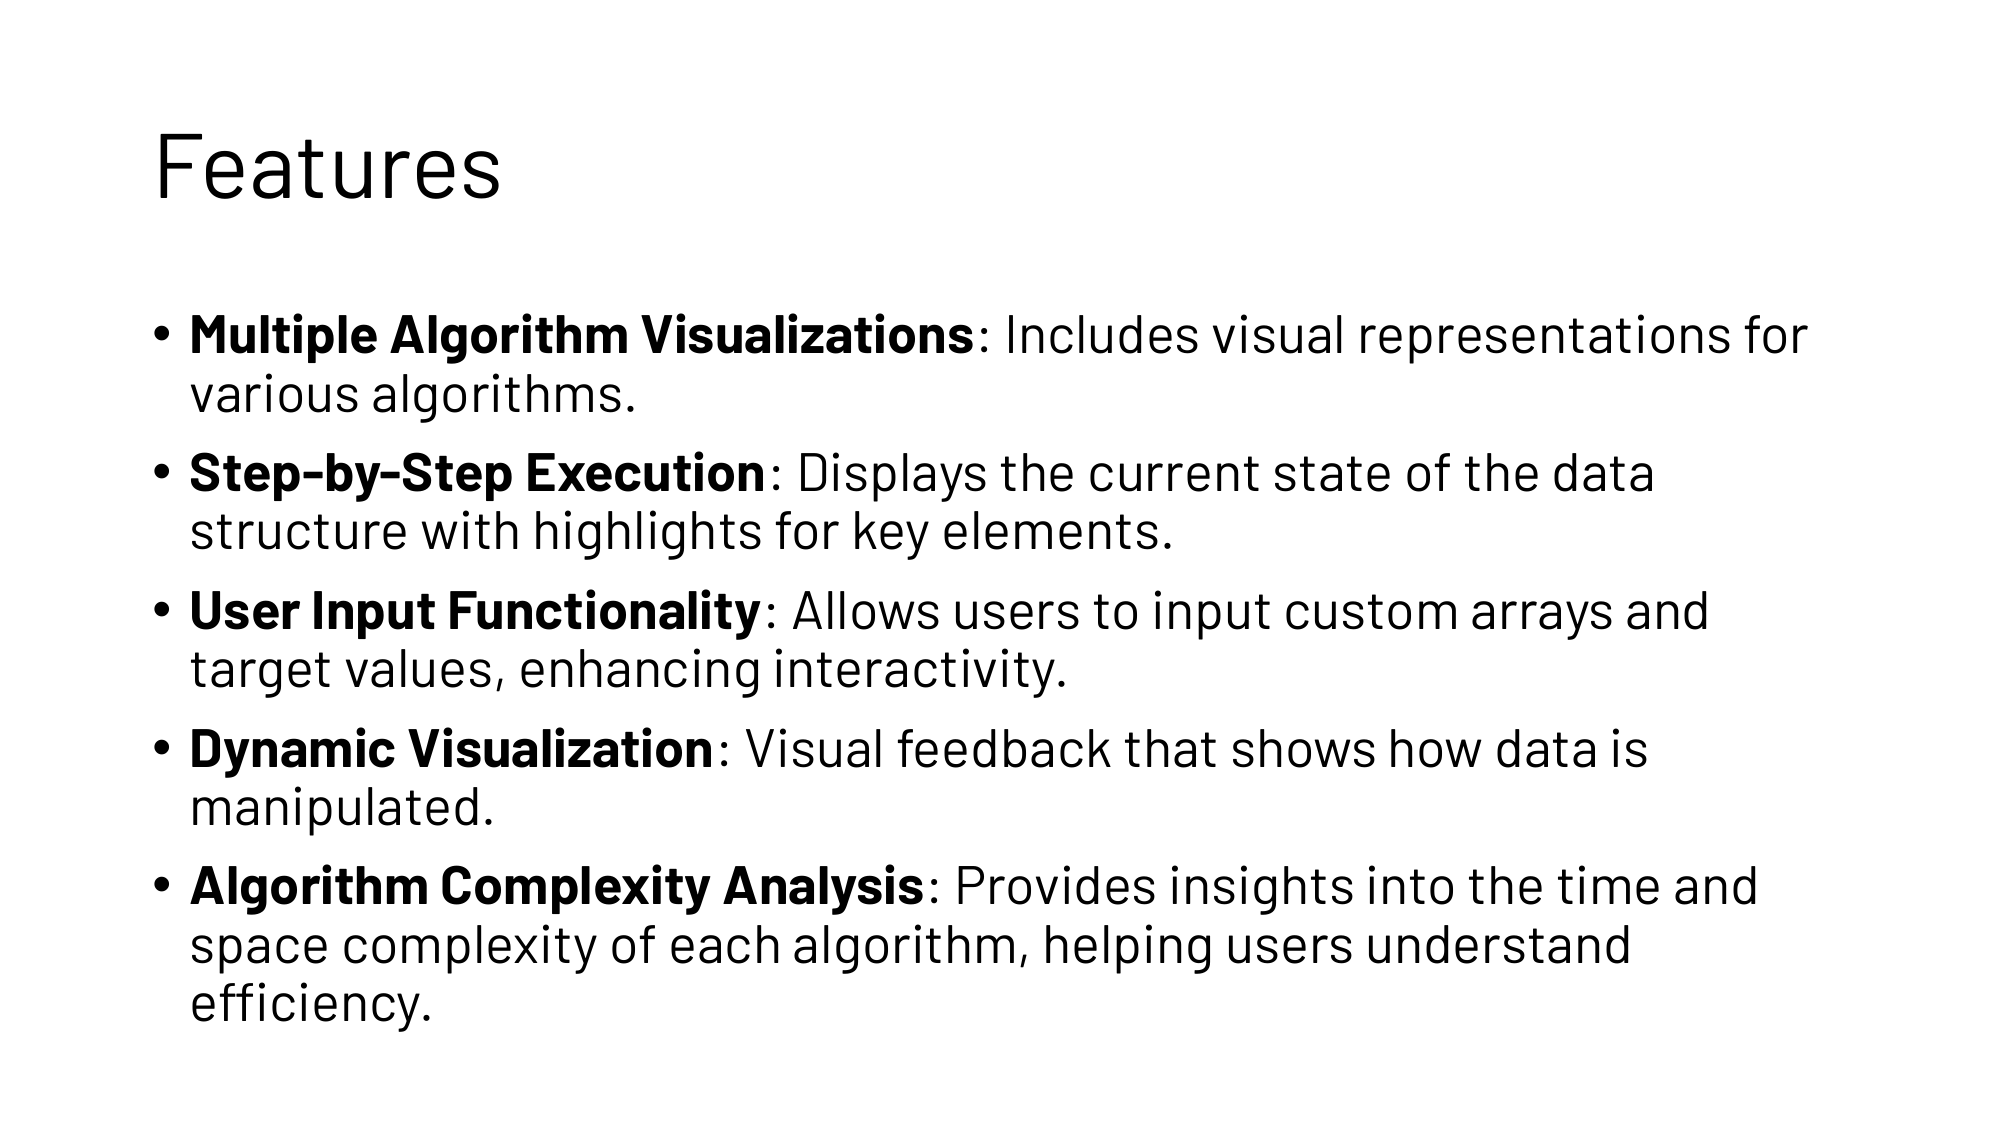

# Features
Multiple Algorithm Visualizations: Includes visual representations for various algorithms.
Step-by-Step Execution: Displays the current state of the data structure with highlights for key elements.
User Input Functionality: Allows users to input custom arrays and target values, enhancing interactivity.
Dynamic Visualization: Visual feedback that shows how data is manipulated.
Algorithm Complexity Analysis: Provides insights into the time and space complexity of each algorithm, helping users understand efficiency.